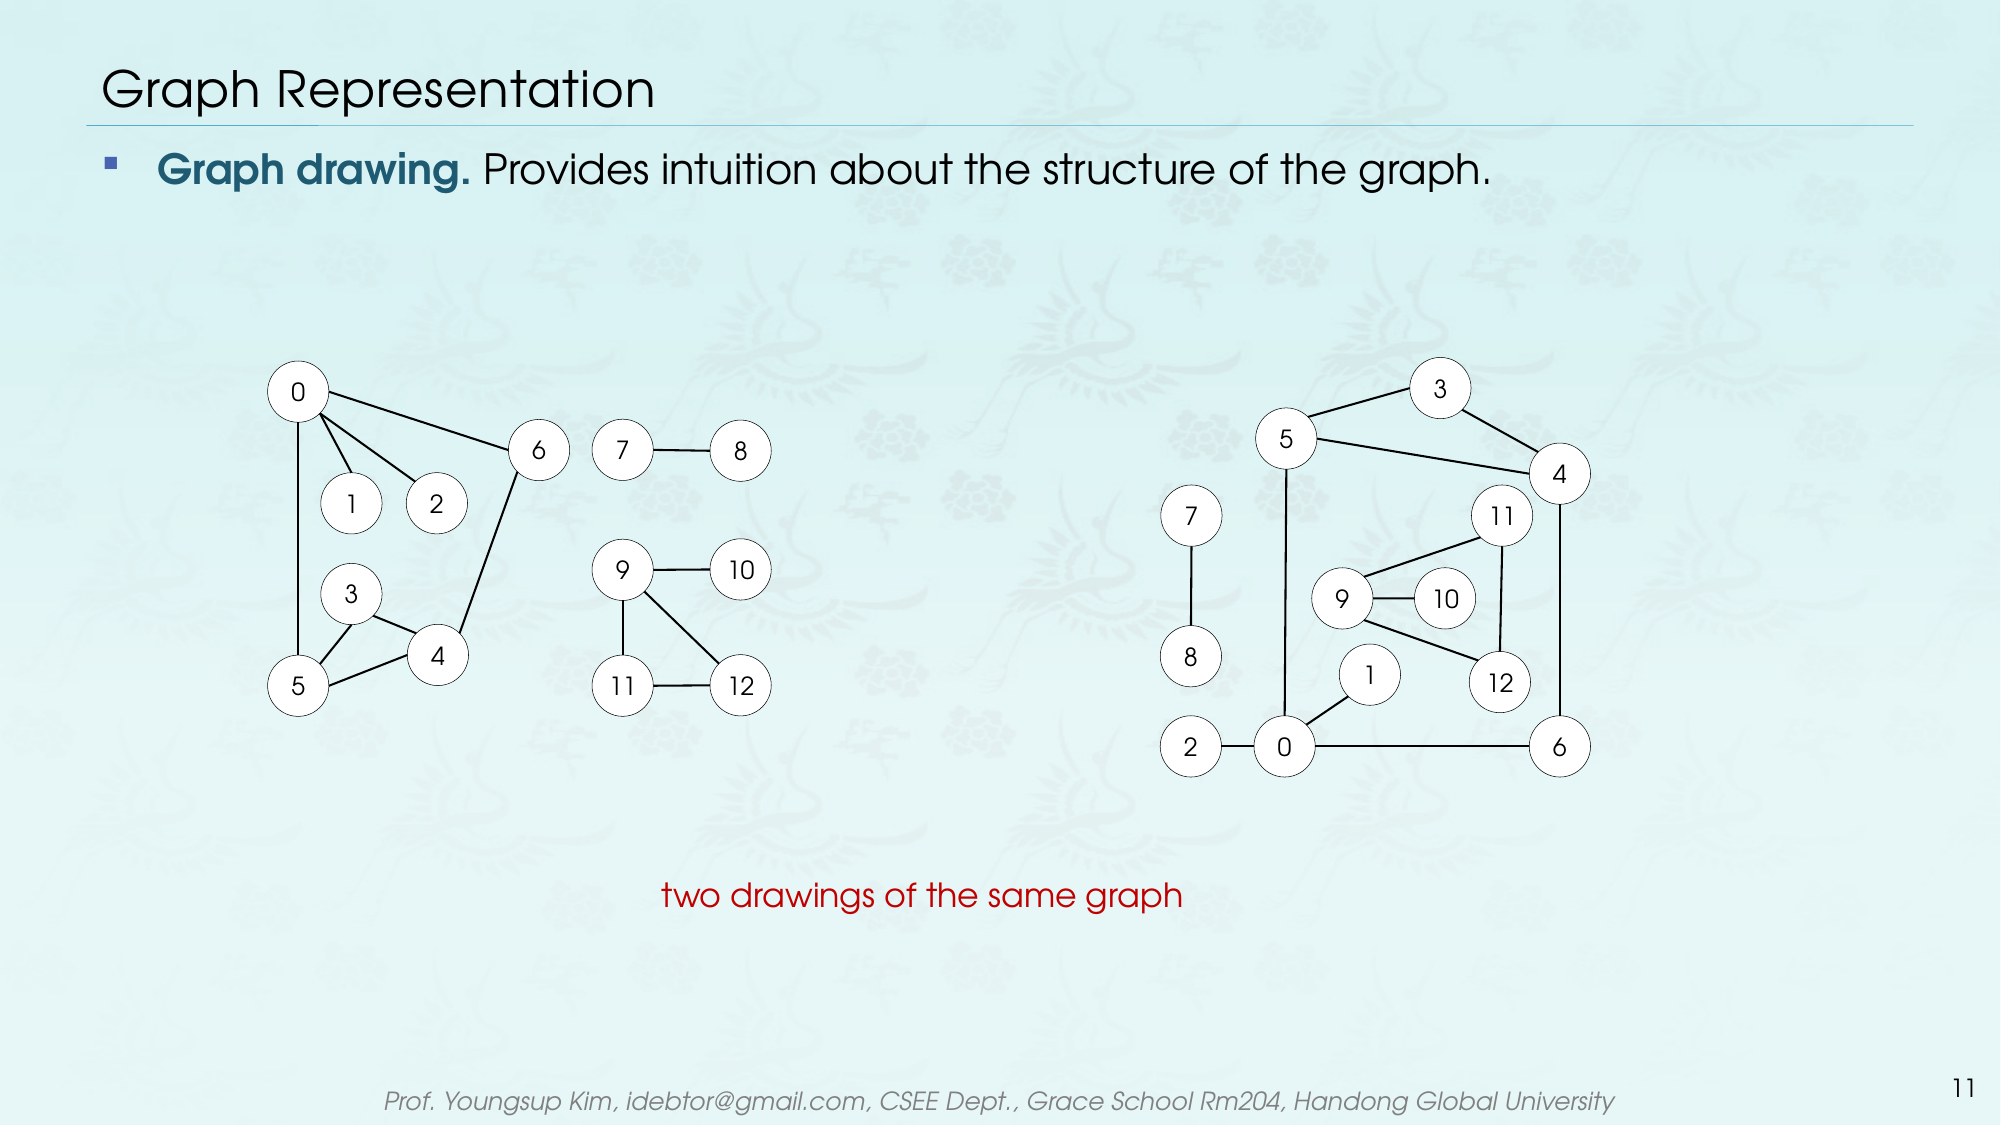

# Graph Representation
Graph drawing. Provides intuition about the structure of the graph.

3
0
6
2
1
3
4
5
5
7
8
4
7
8
11
10
9
12
10
9
12
11
1
6
2
0
two drawings of the same graph
11